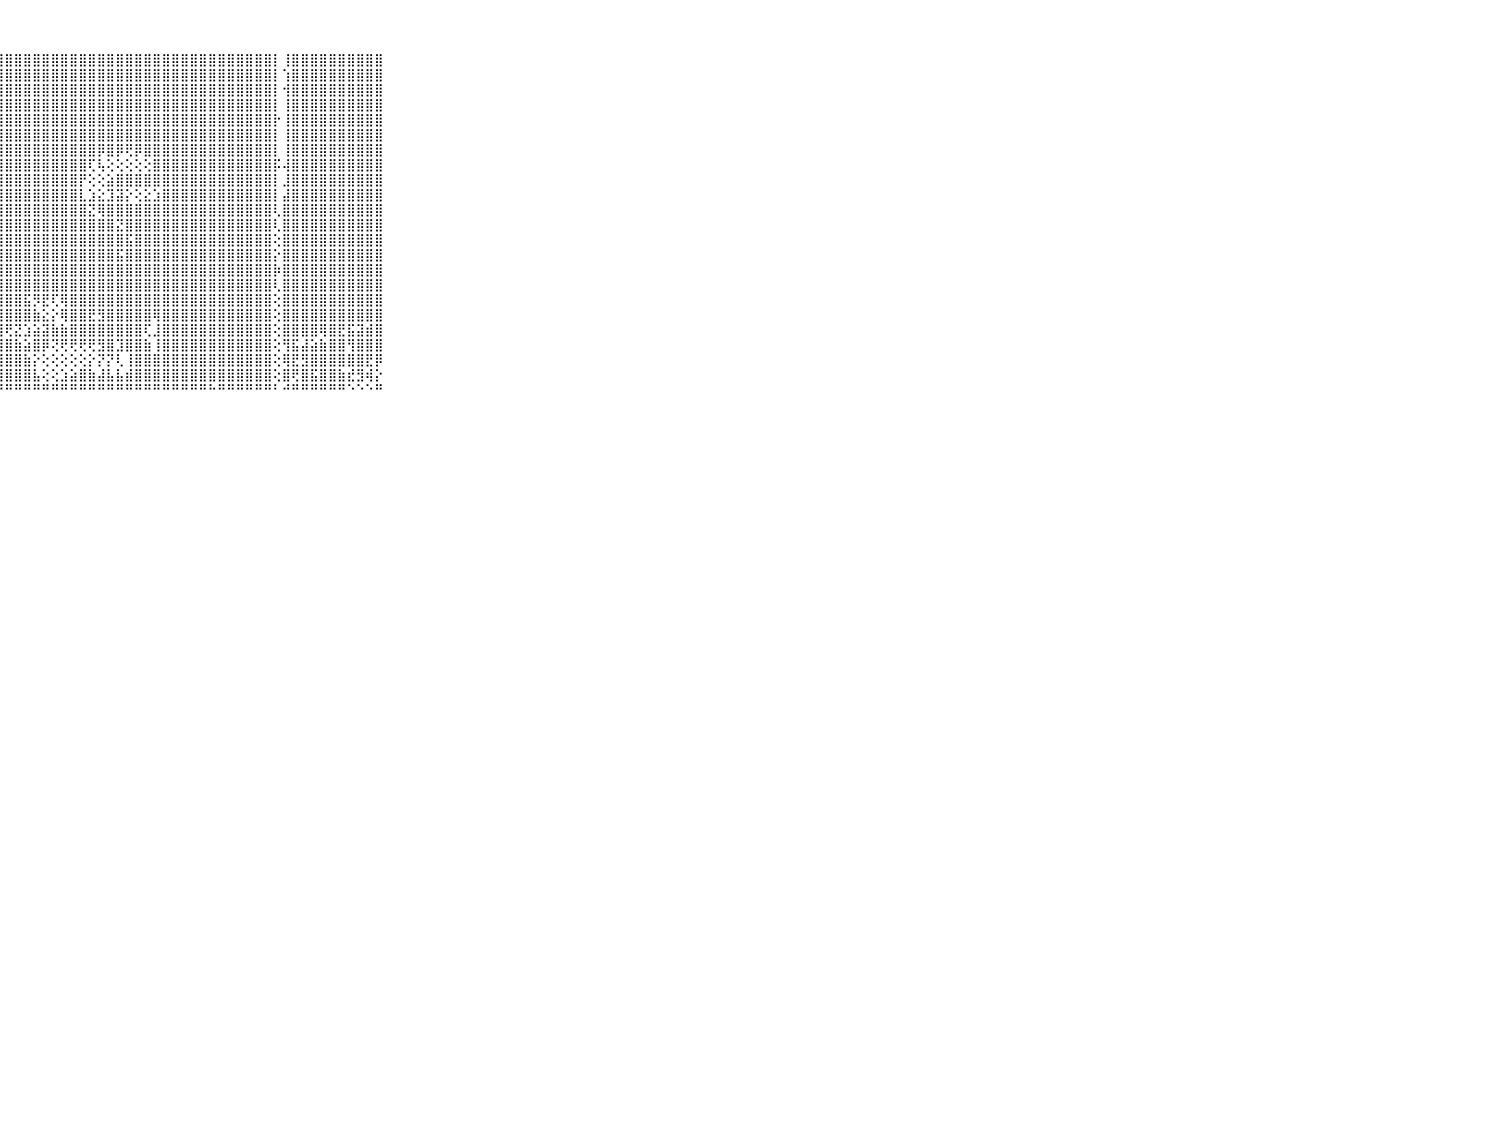

⠀⠀⠀⠀⠀⠀⠀⠀⠀⠀⠀⣿⣿⣿⣿⣿⣿⣿⣿⣿⣿⣿⣿⣿⣿⣿⣿⣿⣿⣿⣿⣿⣿⣿⣿⣿⣿⣿⣿⣿⣿⣿⣿⣿⣿⣿⣿⣿⣿⣿⣿⣿⣿⣿⣿⣿⣿⡇⢸⣿⣿⣿⣿⣿⣿⣿⣿⣿⣿⠀⠀⠀⠀⠀⠀⠀⠀⠀⠀⠀⠀
⠀⠀⠀⠀⠀⠀⠀⠀⠀⠀⠀⣿⣿⣿⣿⣿⣿⣿⣿⣿⣿⣿⣿⣿⣿⣿⣿⣿⣿⣿⣿⣿⣿⣿⣿⣿⣿⣿⣿⣿⣿⣿⣿⣿⣿⣿⣿⣿⣿⣿⣿⣿⣿⣿⣿⣿⣿⡇⢱⣿⣿⣿⣿⣿⣿⣿⣿⣿⣿⠀⠀⠀⠀⠀⠀⠀⠀⠀⠀⠀⠀
⠀⠀⠀⠀⠀⠀⠀⠀⠀⠀⠀⣿⣿⣿⣿⣿⣿⣿⣿⣿⣿⣿⣿⣿⣿⣿⣿⣿⣿⣿⣿⣿⣿⣿⣿⣿⣿⣿⣿⣿⣿⣿⣿⣿⣿⣿⣿⣿⣿⣿⣿⣿⣿⣿⣿⣿⣿⡇⢺⣿⣿⣿⣿⣿⣿⣿⣿⣿⣿⠀⠀⠀⠀⠀⠀⠀⠀⠀⠀⠀⠀
⠀⠀⠀⠀⠀⠀⠀⠀⠀⠀⠀⣿⣿⣿⣿⣿⣿⣿⣿⣿⣿⣿⣿⣿⣿⣿⣿⣿⣿⣿⣿⣿⣿⣿⣿⣿⣿⣿⣿⣿⣿⣿⣿⣿⣿⣿⣿⣿⣿⣿⣿⣿⣿⣿⣿⣿⣿⡇⢸⣿⣿⣿⣿⣿⣿⣿⣿⣿⣿⠀⠀⠀⠀⠀⠀⠀⠀⠀⠀⠀⠀
⠀⠀⠀⠀⠀⠀⠀⠀⠀⠀⠀⣿⣿⣿⣿⣿⣿⣿⣿⣿⣿⣿⣿⣿⣿⣿⣿⣿⣿⣿⣿⣿⣿⣿⣿⣿⣿⣿⣿⣿⣿⣿⣿⣿⣿⣿⣿⣿⣿⣿⣿⣿⣿⣿⣿⣿⣿⡗⢸⣿⣿⣿⣿⣿⣿⣿⣿⣿⣿⠀⠀⠀⠀⠀⠀⠀⠀⠀⠀⠀⠀
⠀⠀⠀⠀⠀⠀⠀⠀⠀⠀⠀⣿⣿⣿⣿⣿⣿⣿⣿⣿⣿⣿⣿⣿⣿⣿⣿⣿⣿⣿⣿⣿⣿⣿⣿⣿⣿⣿⣿⣿⣿⣿⣿⣿⣿⣿⣿⣿⣿⣿⣿⣿⣿⣿⣿⣿⣿⡇⢸⣿⣿⣿⣿⣿⣿⣿⣿⣿⣿⠀⠀⠀⠀⠀⠀⠀⠀⠀⠀⠀⠀
⠀⠀⠀⠀⠀⠀⠀⠀⠀⠀⠀⣿⣿⣿⣿⣿⣿⣿⣿⣿⣿⣿⣿⣿⣿⣿⣿⣿⣿⣿⣿⣿⣿⣿⣿⣿⣿⣿⡿⣿⡿⢟⡿⣿⣿⣿⣿⣿⣿⣿⣿⣿⣿⣿⣿⣿⣿⡇⢸⣿⣿⣿⣿⣿⣿⣿⣿⣿⣿⠀⠀⠀⠀⠀⠀⠀⠀⠀⠀⠀⠀
⠀⠀⠀⠀⠀⠀⠀⠀⠀⠀⠀⣿⣿⣿⣿⣿⣿⣿⣿⣿⣿⣿⣿⣿⣿⣿⣿⣿⣿⣿⣿⣿⣿⣿⣿⣿⣿⢏⢧⢕⢕⢕⢕⢕⣿⣿⣿⣿⣿⣿⣿⣿⣿⣿⣿⣿⣿⡯⢼⣿⣿⣿⣿⣿⣿⣿⣿⣿⣿⠀⠀⠀⠀⠀⠀⠀⠀⠀⠀⠀⠀
⠀⠀⠀⠀⠀⠀⠀⠀⠀⠀⠀⣿⣿⣿⣿⣿⣿⣿⣿⣿⣿⣿⣿⣿⣿⣿⣿⣿⣿⣿⣿⣿⣿⣿⣿⣿⡟⢕⢕⣵⣿⣿⣿⣿⣿⣿⣿⣿⣿⣿⣿⣿⣿⣿⣿⣿⣿⡇⣸⣿⣿⣿⣿⣿⣿⣿⣿⣿⣿⠀⠀⠀⠀⠀⠀⠀⠀⠀⠀⠀⠀
⠀⠀⠀⠀⠀⠀⠀⠀⠀⠀⠀⣿⣿⣿⣿⣿⣿⣿⣿⣿⣿⣿⣿⣿⣿⣿⣿⣿⣿⣿⣿⣿⣿⣿⣿⣿⣇⣱⣕⣹⣽⡕⢕⣕⣱⣿⣿⣿⣿⣿⣿⣿⣿⣿⣿⣿⣿⡇⣼⣿⣿⣿⣿⣿⣿⣿⣿⣿⣿⠀⠀⠀⠀⠀⠀⠀⠀⠀⠀⠀⠀
⠀⠀⠀⠀⠀⠀⠀⠀⠀⠀⠀⣿⣿⣿⣿⣿⣿⣿⣿⣿⣿⣿⣿⣿⣿⣿⣿⣿⣿⣿⣿⣿⣿⣿⣿⣿⣿⣝⢿⣿⣿⣿⣿⣿⣿⣿⣿⣿⣿⣿⣿⣿⣿⣿⣿⣿⣿⢇⣿⣿⣿⣿⣿⣿⣿⣿⣿⣿⣿⠀⠀⠀⠀⠀⠀⠀⠀⠀⠀⠀⠀
⠀⠀⠀⠀⠀⠀⠀⠀⠀⠀⠀⣿⣿⣿⣿⣿⣿⣿⣿⣿⣿⣿⣿⣿⣿⣿⣿⣿⣿⣿⣿⣿⣿⣿⣿⣿⣿⣿⣿⣿⣝⣿⣿⣿⣿⣿⣿⣿⣿⣿⣿⣿⣿⣿⣿⣿⣿⢇⣿⣿⣿⣿⣿⣿⣿⣿⣿⣿⣿⠀⠀⠀⠀⠀⠀⠀⠀⠀⠀⠀⠀
⠀⠀⠀⠀⠀⠀⠀⠀⠀⠀⠀⣿⣿⣿⣿⣿⣿⣿⣿⣿⣿⣿⣿⣿⣿⣿⣿⣿⣿⣿⣿⣿⣿⣿⣿⣿⣿⣿⣿⣿⣿⣯⣿⣿⣿⣿⣿⣿⣿⣿⣿⣿⣿⣿⣿⣿⣿⢕⣿⣿⣿⣿⣿⣿⣿⣿⣿⣿⣿⠀⠀⠀⠀⠀⠀⠀⠀⠀⠀⠀⠀
⠀⠀⠀⠀⠀⠀⠀⠀⠀⠀⠀⣿⣿⣿⣿⣿⣿⣿⣿⣿⣿⣿⣿⣿⣿⣿⣿⣿⣿⣿⣿⣿⣿⣿⣿⣿⣿⣿⣿⣿⣯⣿⣿⣿⣿⣿⣿⣿⣿⣿⣿⣿⣿⣿⣿⣿⣿⡕⣿⣿⣿⣿⣿⣿⣿⣿⣿⣿⣿⠀⠀⠀⠀⠀⠀⠀⠀⠀⠀⠀⠀
⠀⠀⠀⠀⠀⠀⠀⠀⠀⠀⠀⣿⣿⣿⣿⣿⣿⣿⣿⣿⣿⣿⣿⣿⣿⣿⣿⣿⣿⣿⣿⣿⣿⣿⣿⣿⣿⣿⣿⣿⣿⣿⣿⣿⣿⣿⣿⣿⣿⣿⣿⣿⣿⣿⣿⣿⣿⡷⣿⣿⣿⣿⣿⣿⣿⣿⣿⣿⣿⠀⠀⠀⠀⠀⠀⠀⠀⠀⠀⠀⠀
⠀⠀⠀⠀⠀⠀⠀⠀⠀⠀⠀⣿⣿⣿⣿⣿⣿⣿⣿⣿⣿⣿⣿⣿⣿⣿⣿⣿⣿⣿⣿⣿⣿⣿⣿⣿⣿⣿⣿⣿⣿⣿⣿⣿⣿⣿⣿⣿⣿⣿⣿⣿⣿⣿⣿⣿⣿⢇⣿⣿⣿⣿⣿⣿⣿⣿⣿⣿⣿⠀⠀⠀⠀⠀⠀⠀⠀⠀⠀⠀⠀
⠀⠀⠀⠀⠀⠀⠀⠀⠀⠀⠀⣿⣿⣿⣿⣿⣿⣿⣿⣿⣿⣿⣿⣿⣿⣿⣿⣿⣿⣿⣯⡻⣟⢏⢿⣿⣿⣿⣿⣿⣿⣿⣿⣿⣿⣿⣿⣿⣿⣿⣿⣿⣿⣿⣿⣿⣿⢕⣿⣿⣿⣿⣿⣿⣿⣿⣿⣿⣿⠀⠀⠀⠀⠀⠀⠀⠀⠀⠀⠀⠀
⠀⠀⠀⠀⠀⠀⠀⠀⠀⠀⠀⣿⣿⣿⣿⣿⣿⣿⣿⣿⣿⣿⣿⣿⣿⣿⣿⣿⣿⣿⣿⣷⣕⡕⢿⣿⣿⣟⣻⣿⣿⣿⣿⣿⢿⣿⣿⣿⣿⣿⣿⣿⣿⣿⣿⣿⣿⢕⣿⣿⣿⣿⣿⣿⣿⣿⣿⣿⣿⠀⠀⠀⠀⠀⠀⠀⠀⠀⠀⠀⠀
⠀⠀⠀⠀⠀⠀⠀⠀⠀⠀⠀⣿⣿⣿⣿⣿⣿⣿⣿⣿⣿⣿⣿⣿⣿⣿⣿⣿⢟⣝⣱⣵⣽⣷⣷⣿⣿⣿⣿⣿⣿⣿⣿⢏⣸⣿⣿⣿⣿⣿⣿⣿⣿⣿⣿⣿⣿⢕⣿⣿⣿⣿⢿⣿⣟⣯⣽⣾⣿⠀⠀⠀⠀⠀⠀⠀⠀⠀⠀⠀⠀
⠀⠀⠀⠀⠀⠀⠀⠀⠀⠀⠀⣿⣿⣿⣿⣿⣿⣿⣿⣿⣿⣿⣿⣿⣿⣿⣿⣿⣿⣷⣵⣿⡿⢝⢟⢟⢟⢟⣻⣿⣹⣿⣿⣷⢸⣿⣿⣿⣿⣿⣿⣿⣿⣿⣿⣿⣿⢕⢻⣯⣼⣵⣷⣿⣿⢻⣿⣿⣿⠀⠀⠀⠀⠀⠀⠀⠀⠀⠀⠀⠀
⠀⠀⠀⠀⠀⠀⠀⠀⠀⠀⠀⣿⣿⣿⣿⣿⣿⣿⣿⣿⣿⣿⣿⣿⣿⣿⣿⣿⣿⣿⣷⡕⢕⢕⢕⢕⢕⡕⡝⡝⢇⢸⣿⣿⣿⣿⣿⣿⣿⣿⣿⣿⣿⣿⣿⣿⣿⢕⢿⣟⣻⣿⣿⣿⣿⣿⣿⣟⡿⠀⠀⠀⠀⠀⠀⠀⠀⠀⠀⠀⠀
⠀⠀⠀⠀⠀⠀⠀⠀⠀⠀⠀⣿⣿⣿⣿⣿⣿⣿⣿⣿⣿⣿⣿⣿⣿⣿⣿⣿⣿⣿⣿⣧⢕⢕⣱⣵⣿⣷⣼⣧⣧⣾⣿⣿⣿⣿⣿⣿⣿⣿⣿⣿⣿⣿⣿⣿⣿⢕⣿⢟⣿⣯⣿⣿⣷⣞⣻⢾⡕⠀⠀⠀⠀⠀⠀⠀⠀⠀⠀⠀⠀
⠀⠀⠀⠀⠀⠀⠀⠀⠀⠀⠀⠛⠛⠛⠛⠛⠛⠛⠛⠛⠛⠛⠛⠛⠛⠛⠛⠛⠛⠛⠛⠛⠛⠛⠛⠛⠛⠛⠛⠛⠛⠛⠛⠛⠛⠛⠛⠛⠛⠛⠓⠛⠛⠛⠛⠛⠛⠃⠚⠛⠛⠛⠛⠛⠛⠑⠑⠑⠛⠀⠀⠀⠀⠀⠀⠀⠀⠀⠀⠀⠀